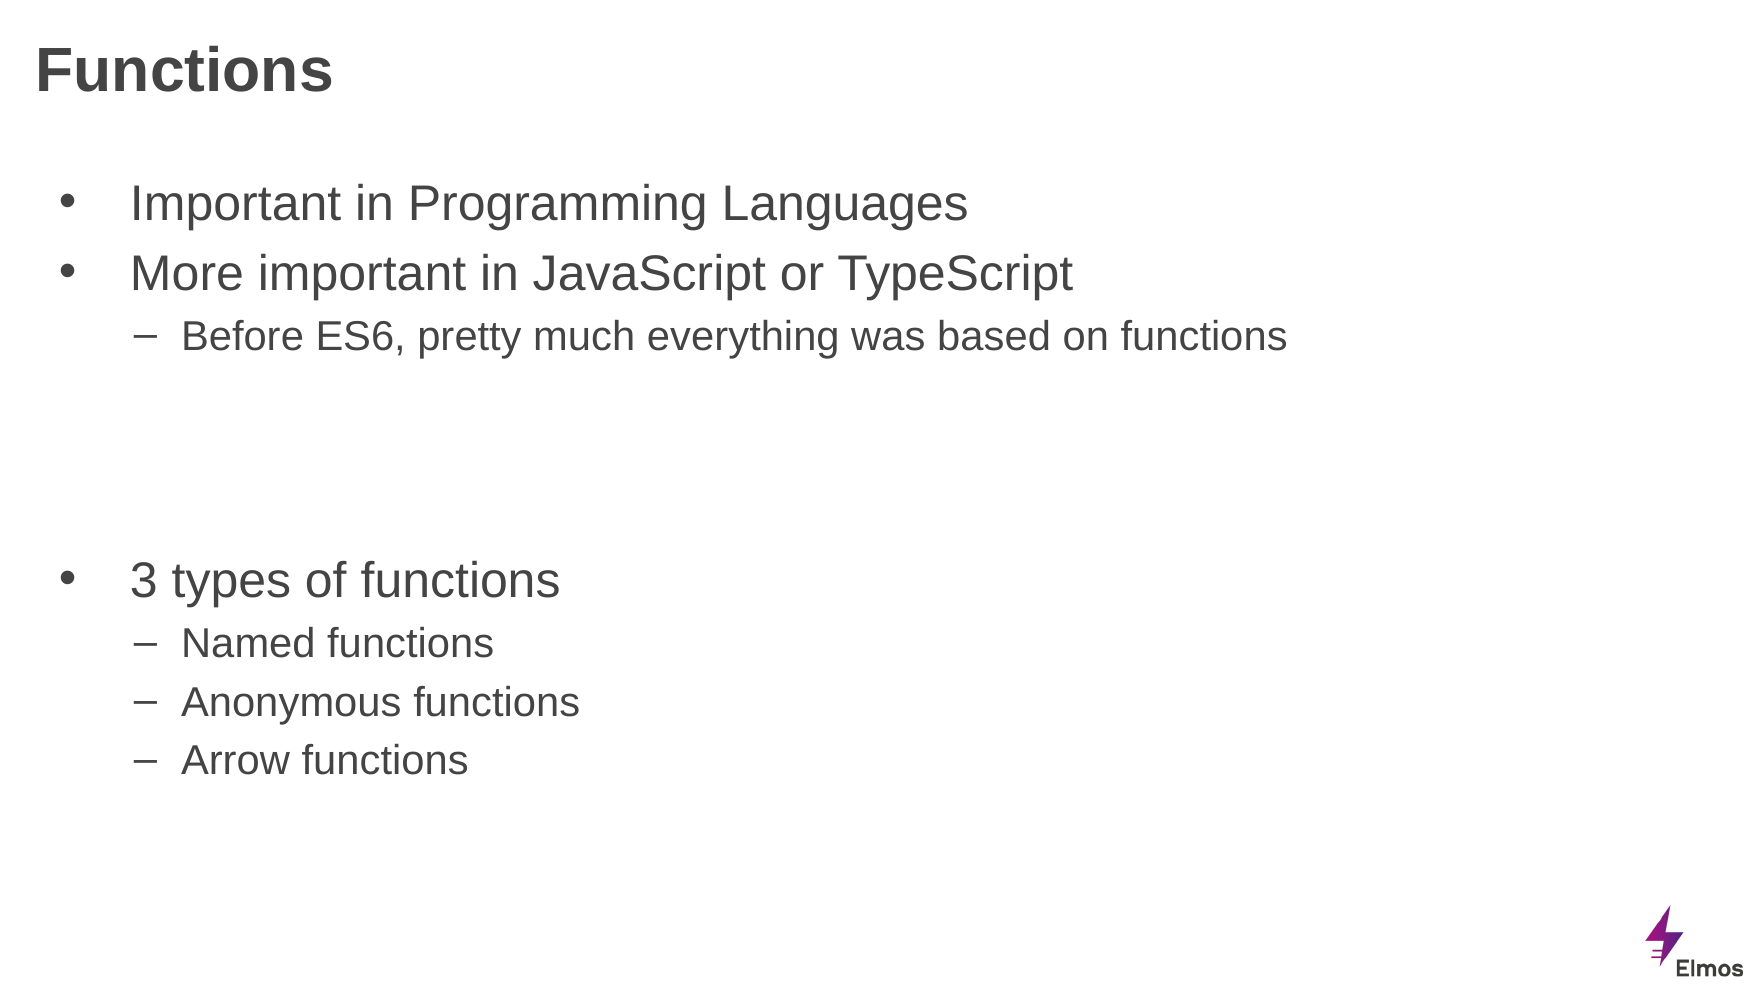

# Functions
Important in Programming Languages
More important in JavaScript or TypeScript
Before ES6, pretty much everything was based on functions

3 types of functions
Named functions
Anonymous functions
Arrow functions